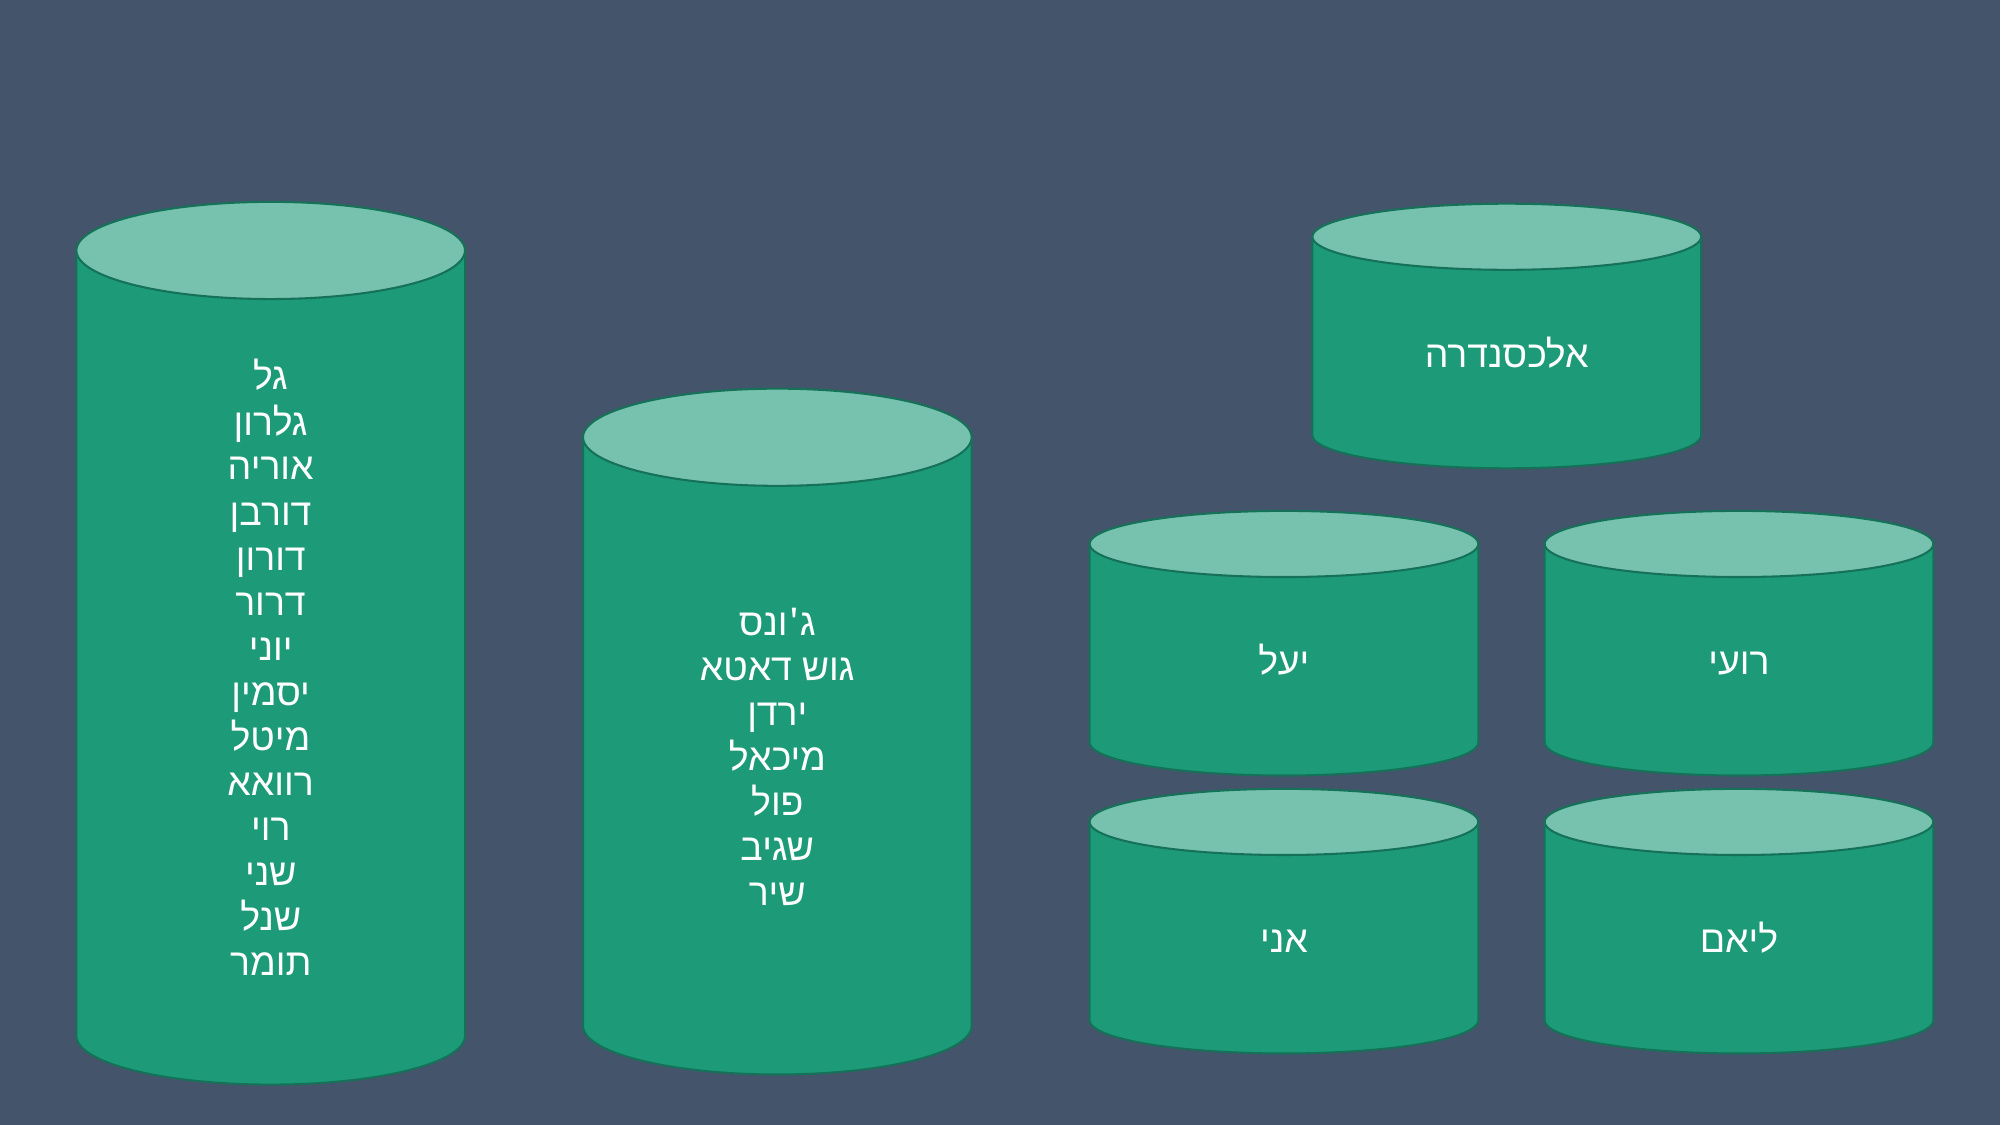

גל
גלרון
אוריה
דורבן
דורון
דרור
יוני
יסמין
מיטל
רוואא
רוי
שני
שנל
תומר
אלכסנדרה
ג'ונס
גוש דאטא
ירדן
מיכאל
פול
שגיב
שיר
יעל
רועי
אני
ליאם